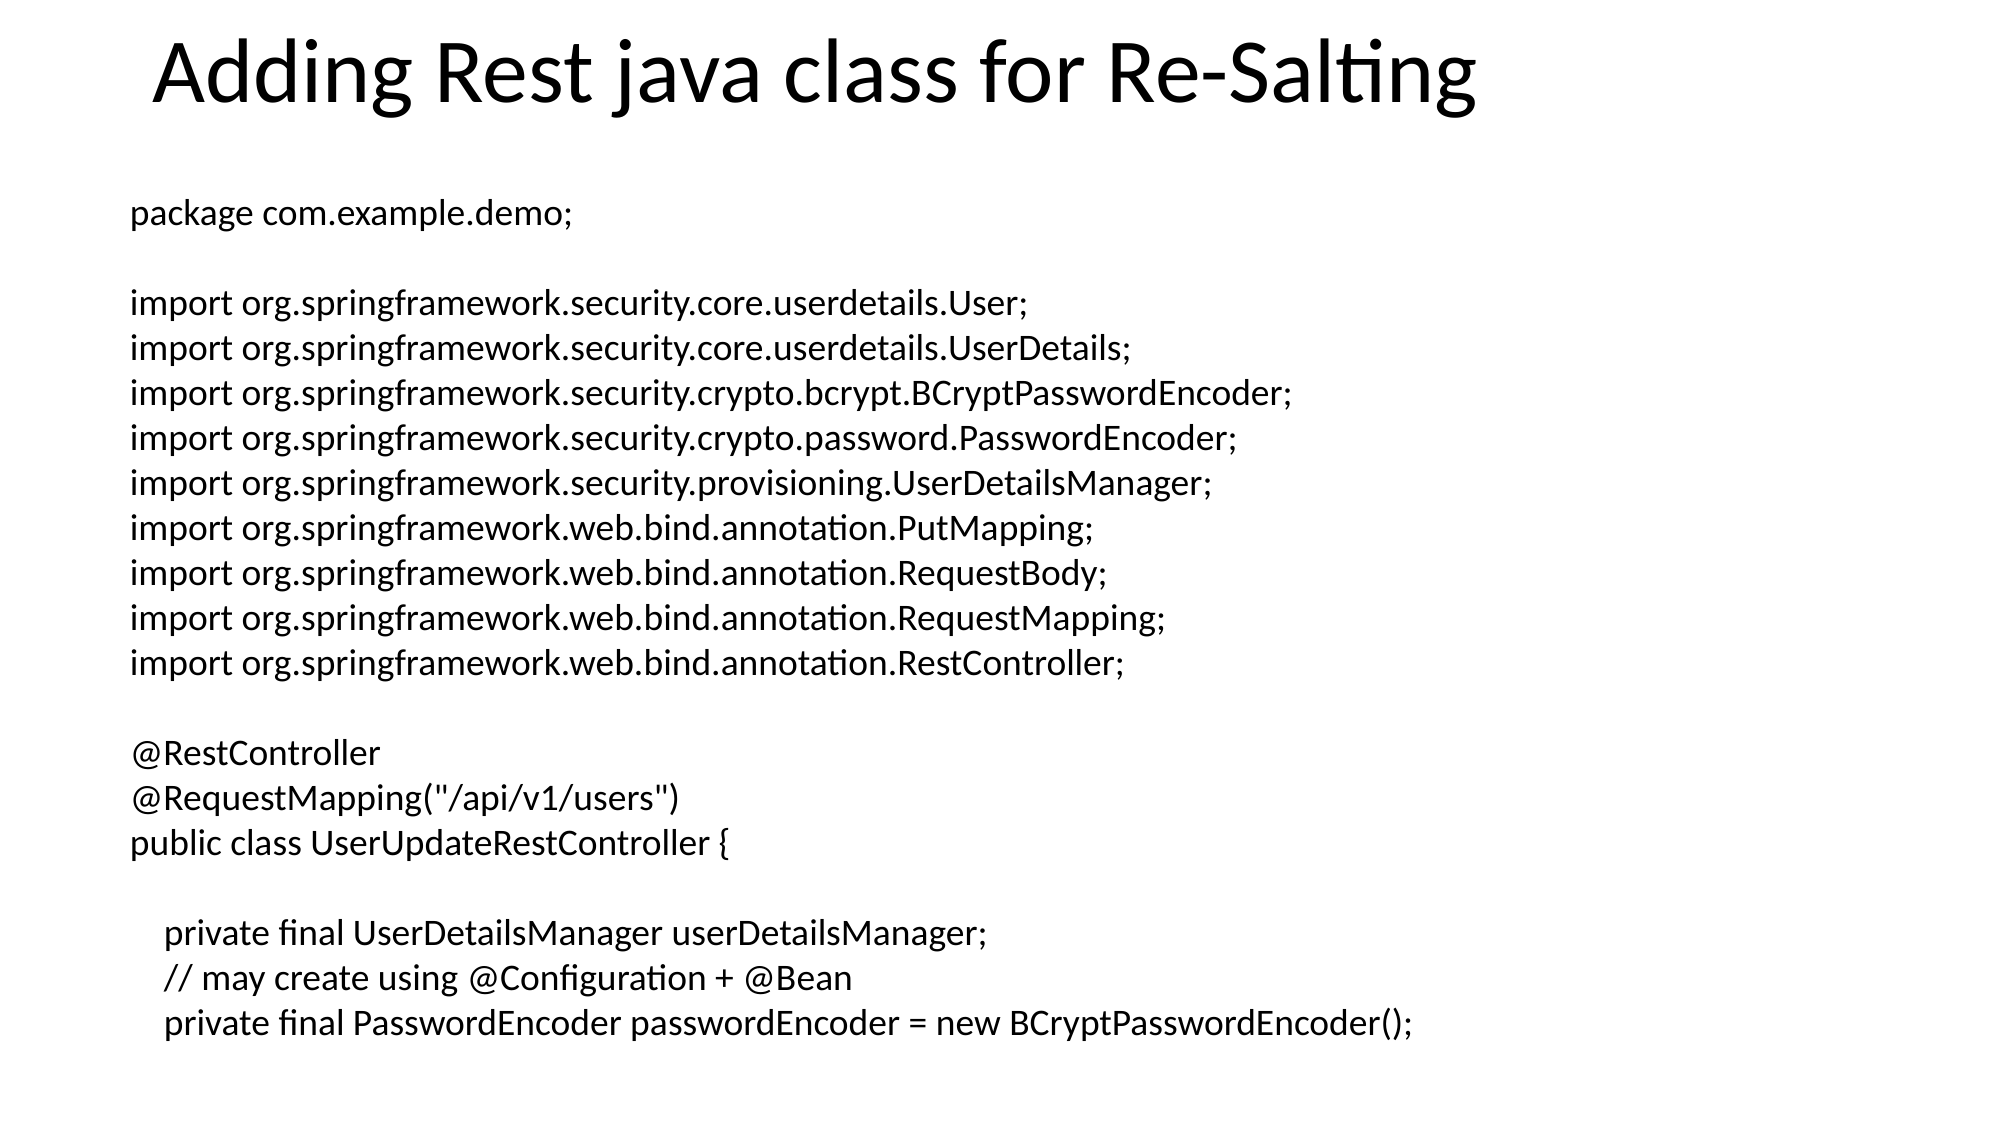

# Adding Rest java class for Re-Salting
package com.example.demo;

import org.springframework.security.core.userdetails.User;
import org.springframework.security.core.userdetails.UserDetails;
import org.springframework.security.crypto.bcrypt.BCryptPasswordEncoder;
import org.springframework.security.crypto.password.PasswordEncoder;
import org.springframework.security.provisioning.UserDetailsManager;
import org.springframework.web.bind.annotation.PutMapping;
import org.springframework.web.bind.annotation.RequestBody;
import org.springframework.web.bind.annotation.RequestMapping;
import org.springframework.web.bind.annotation.RestController;

@RestController
@RequestMapping("/api/v1/users")
public class UserUpdateRestController {

    private final UserDetailsManager userDetailsManager;
    // may create using @Configuration + @Bean
    private final PasswordEncoder passwordEncoder = new BCryptPasswordEncoder();